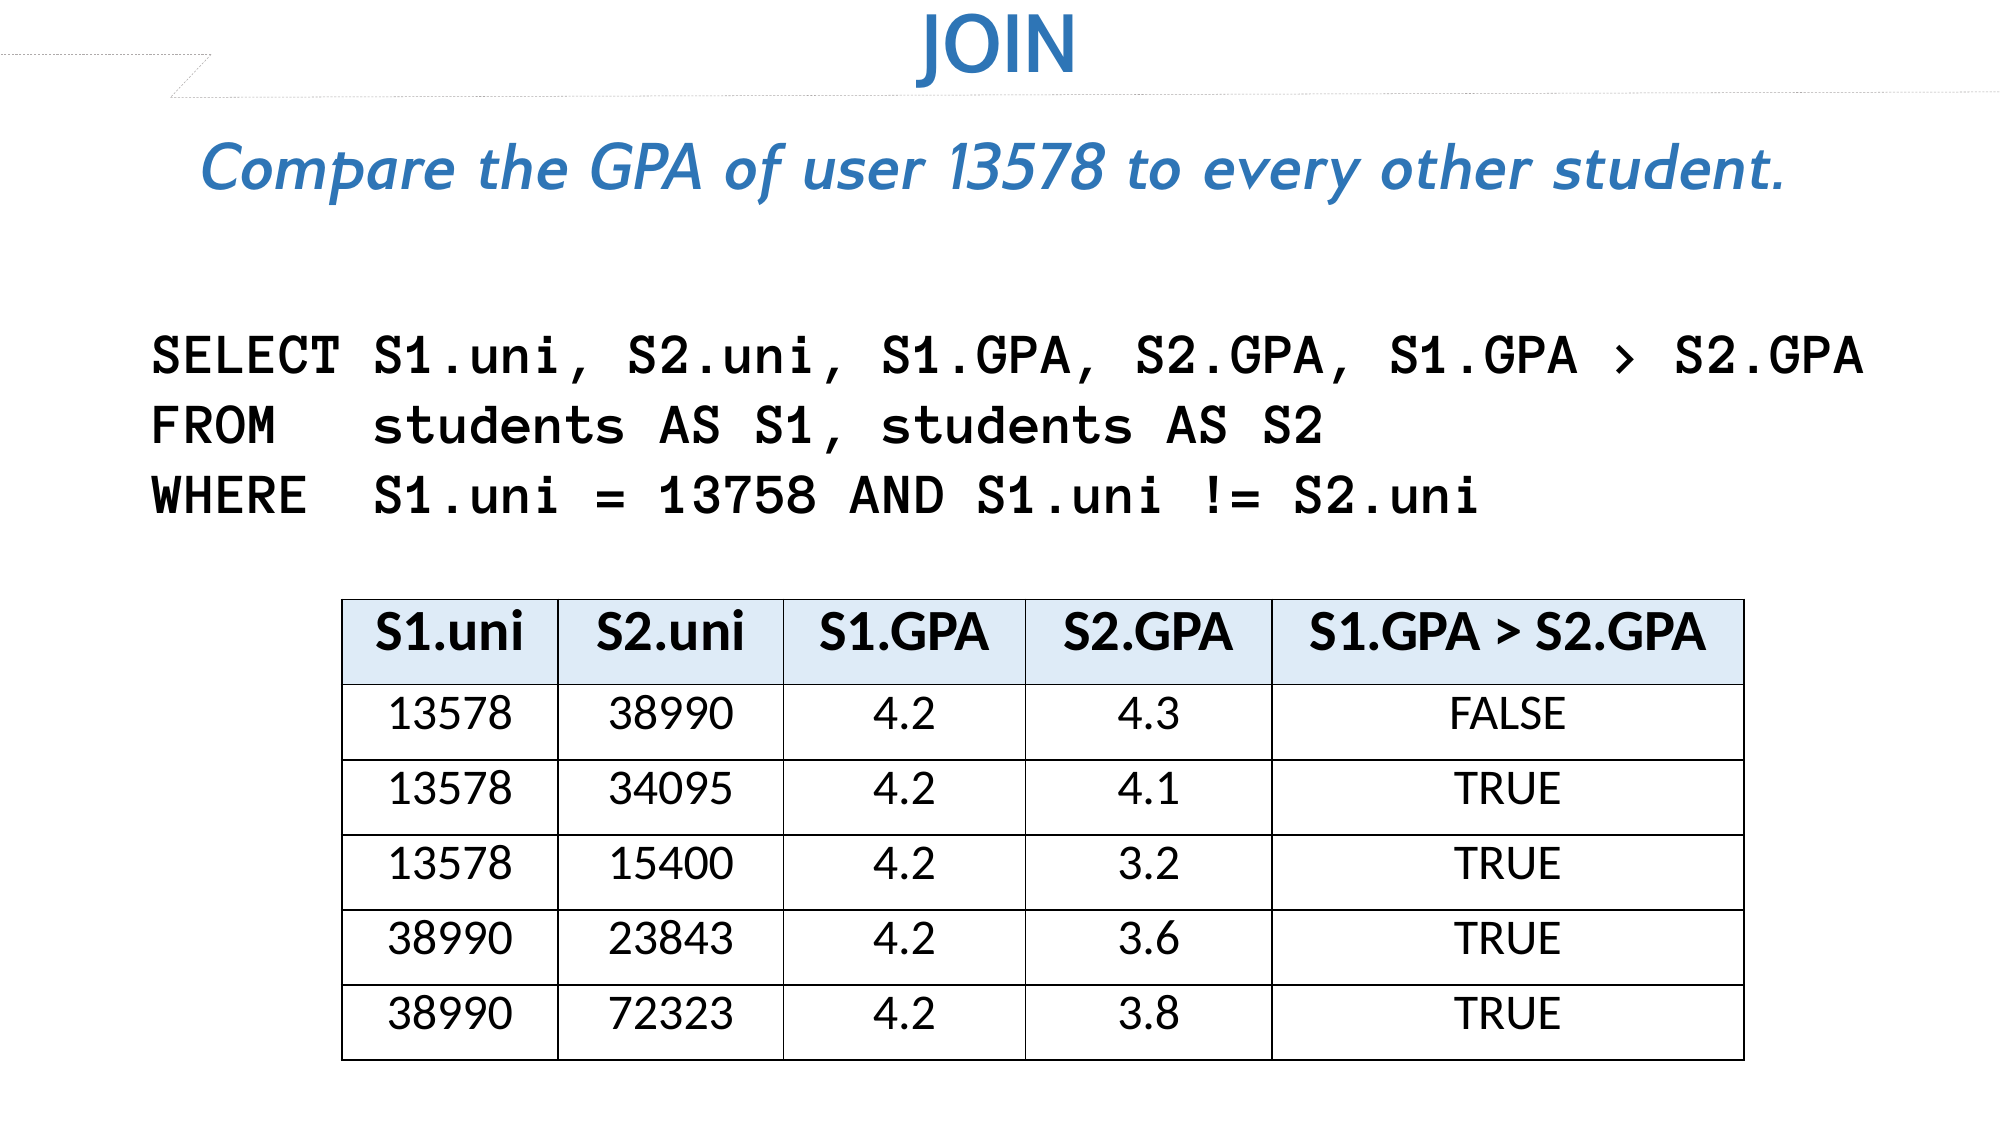

JOIN
Compare the GPA of user 13578 to every other student.
SELECT S1.uni, S2.uni, S1.GPA, S2.GPA, S1.GPA > S2.GPA
FROM   students AS S1, students AS S2
WHERE  S1.uni = 13758 AND S1.uni != S2.uni
| S1.uni | S2.uni | S1.GPA | S2.GPA | S1.GPA > S2.GPA |
| --- | --- | --- | --- | --- |
| 13578 | 38990 | 4.2 | 4.3 | FALSE |
| 13578 | 34095 | 4.2 | 4.1 | TRUE |
| 13578 | 15400 | 4.2 | 3.2 | TRUE |
| 38990 | 23843 | 4.2 | 3.6 | TRUE |
| 38990 | 72323 | 4.2 | 3.8 | TRUE |